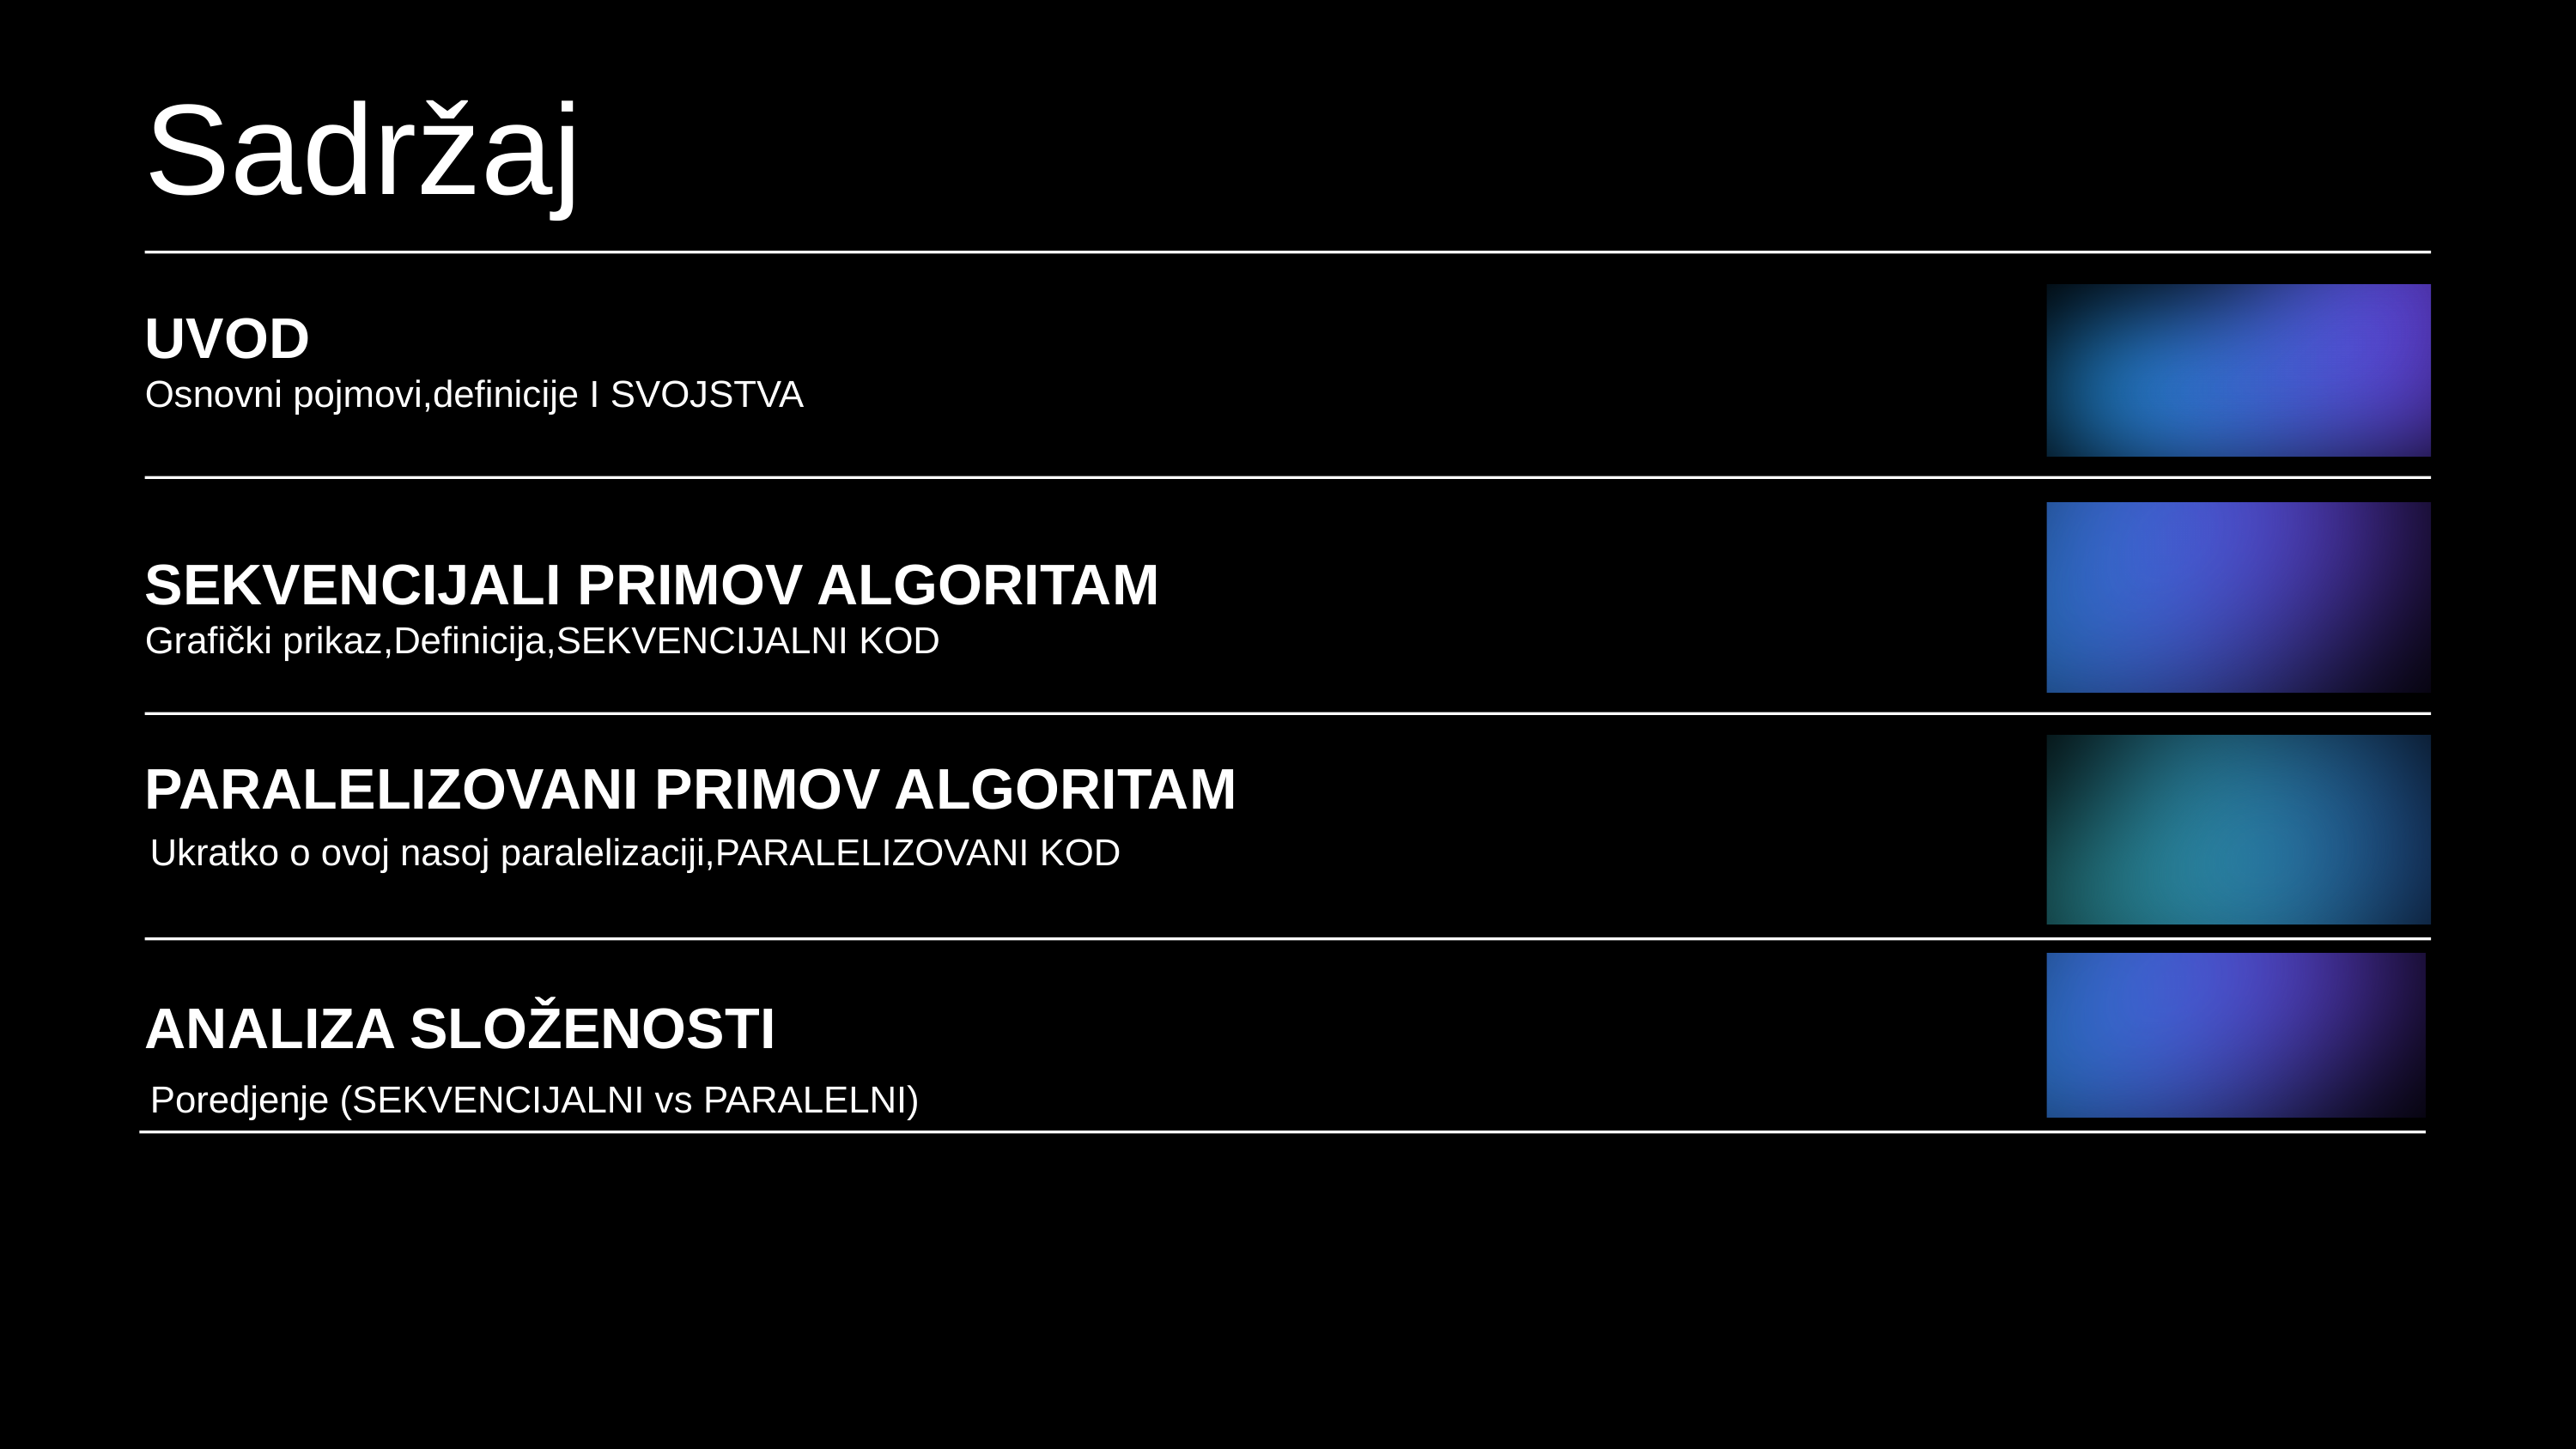

Sadržaj

UVOD
Osnovni pojmovi,definicije I SVOJSTVA

SEKVENCIJALI PRIMOV ALGORITAM

Grafički prikaz,Definicija,SEKVENCIJALNI KOD

PARALELIZOVANI PRIMOV ALGORITAM

Ukratko o ovoj nasoj paralelizaciji,PARALELIZOVANI KOD

ANALIZA SLOŽENOSTI

Poredjenje (SEKVENCIJALNI vs PARALELNI)